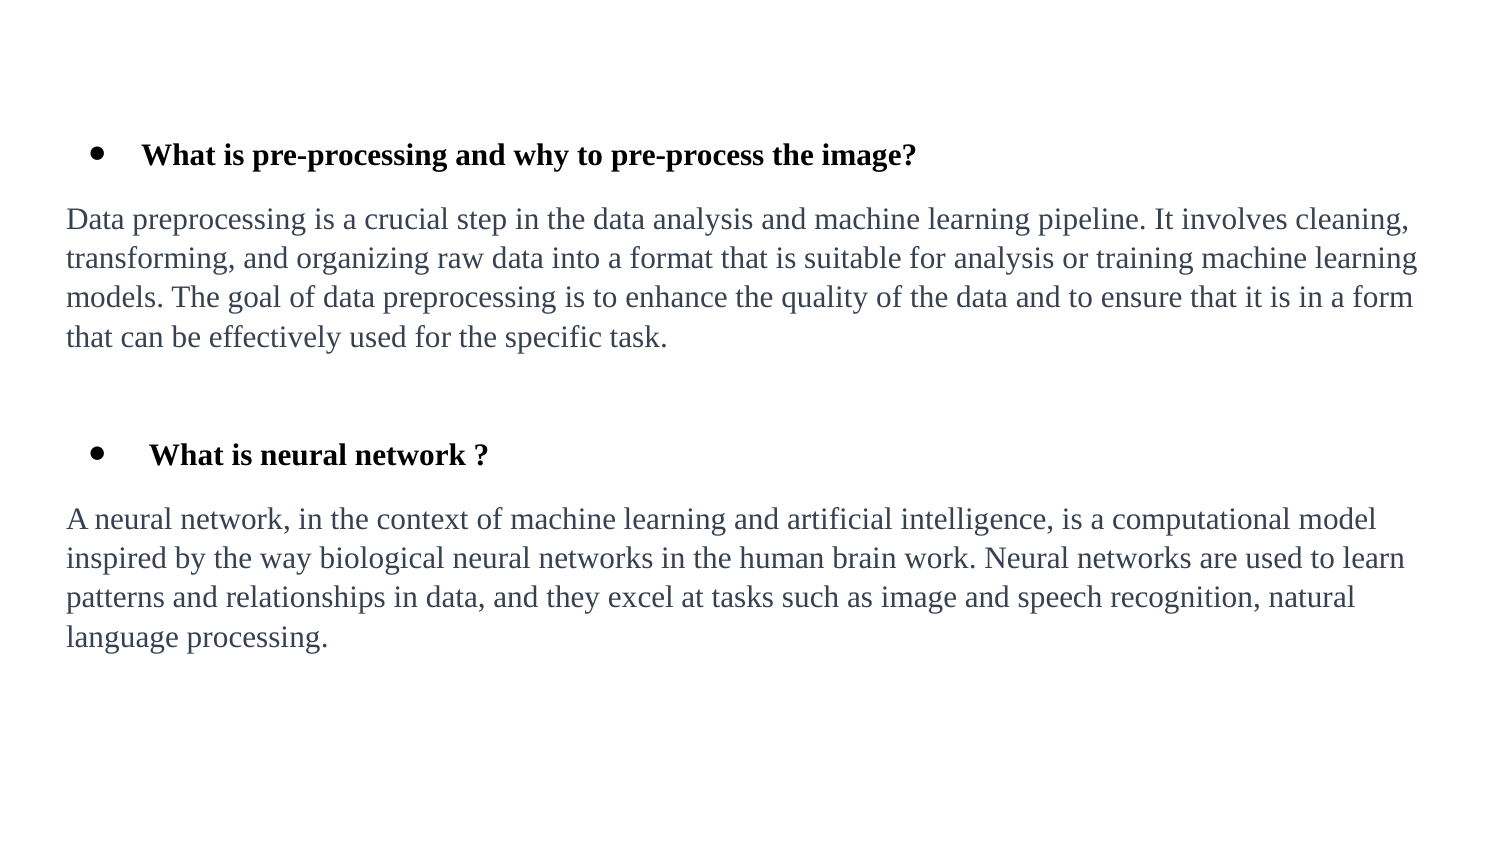

What is pre-processing and why to pre-process the image?
Data preprocessing is a crucial step in the data analysis and machine learning pipeline. It involves cleaning, transforming, and organizing raw data into a format that is suitable for analysis or training machine learning models. The goal of data preprocessing is to enhance the quality of the data and to ensure that it is in a form that can be effectively used for the specific task.

 What is neural network ?
A neural network, in the context of machine learning and artificial intelligence, is a computational model inspired by the way biological neural networks in the human brain work. Neural networks are used to learn patterns and relationships in data, and they excel at tasks such as image and speech recognition, natural language processing.